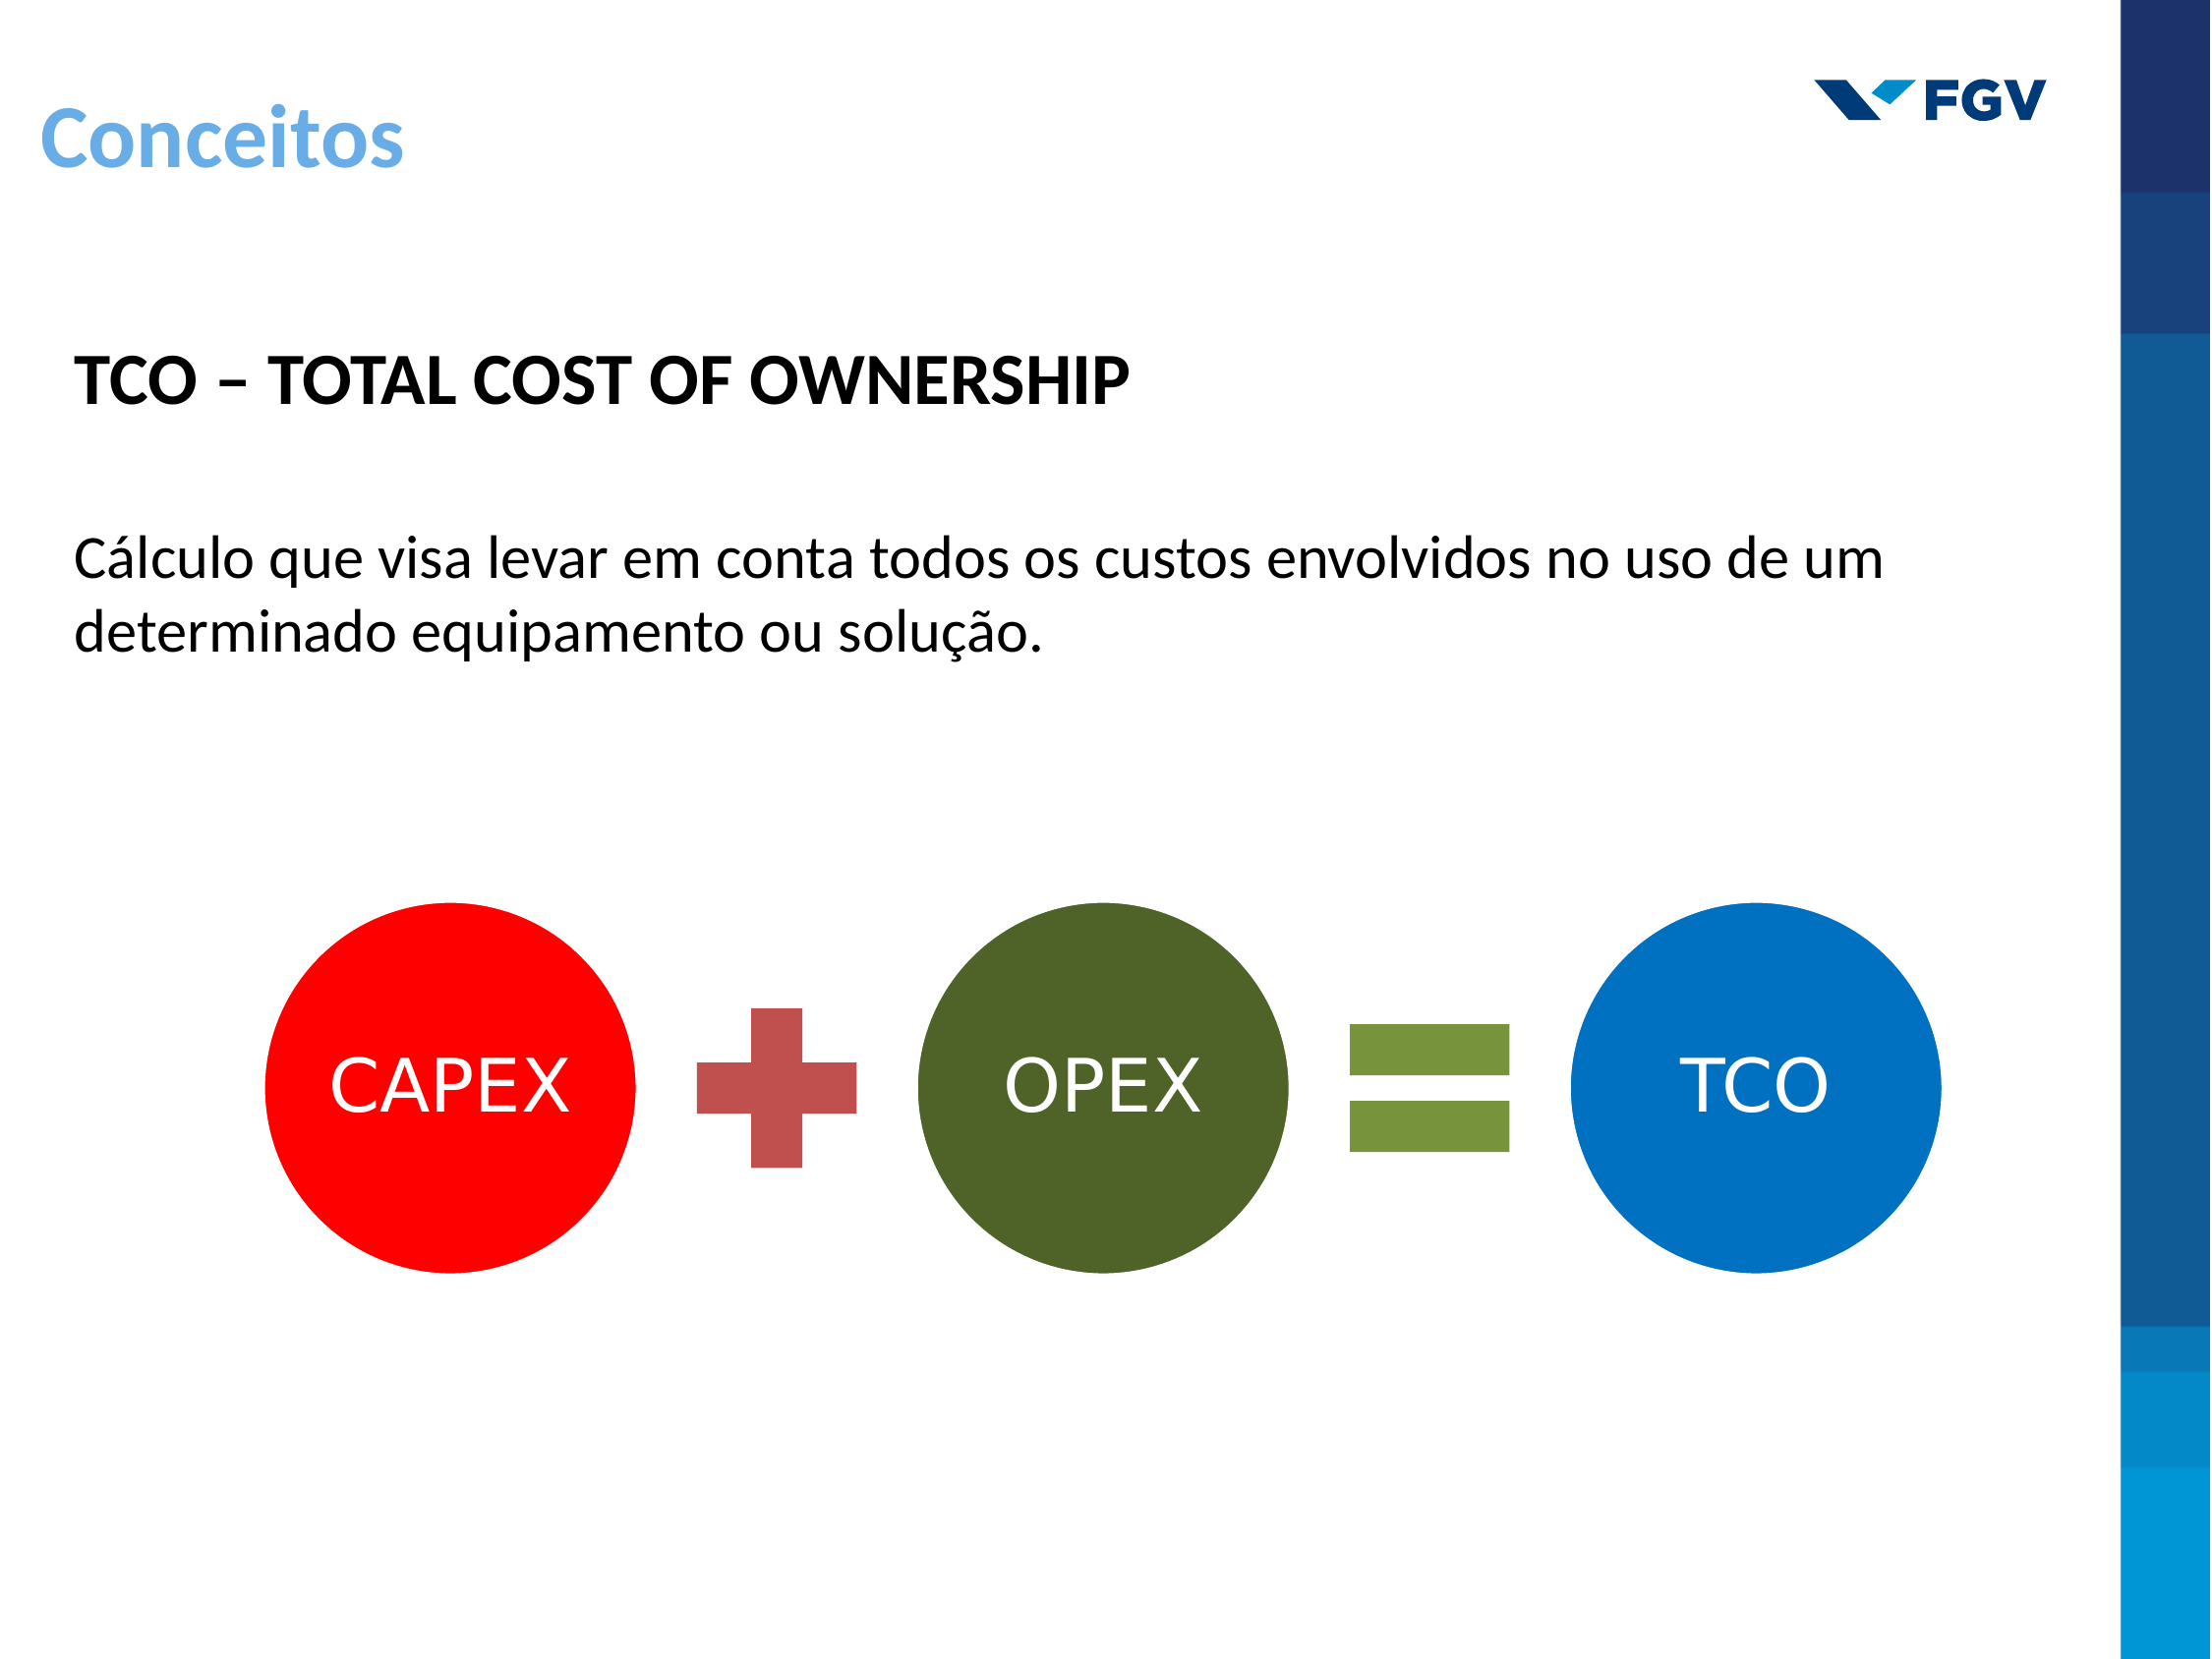

Conceitos
TCO – TOTAL COST OF OWNERSHIP

Cálculo que visa levar em conta todos os custos envolvidos no uso de um determinado equipamento ou solução.

CAPEX

OPEX

TCO